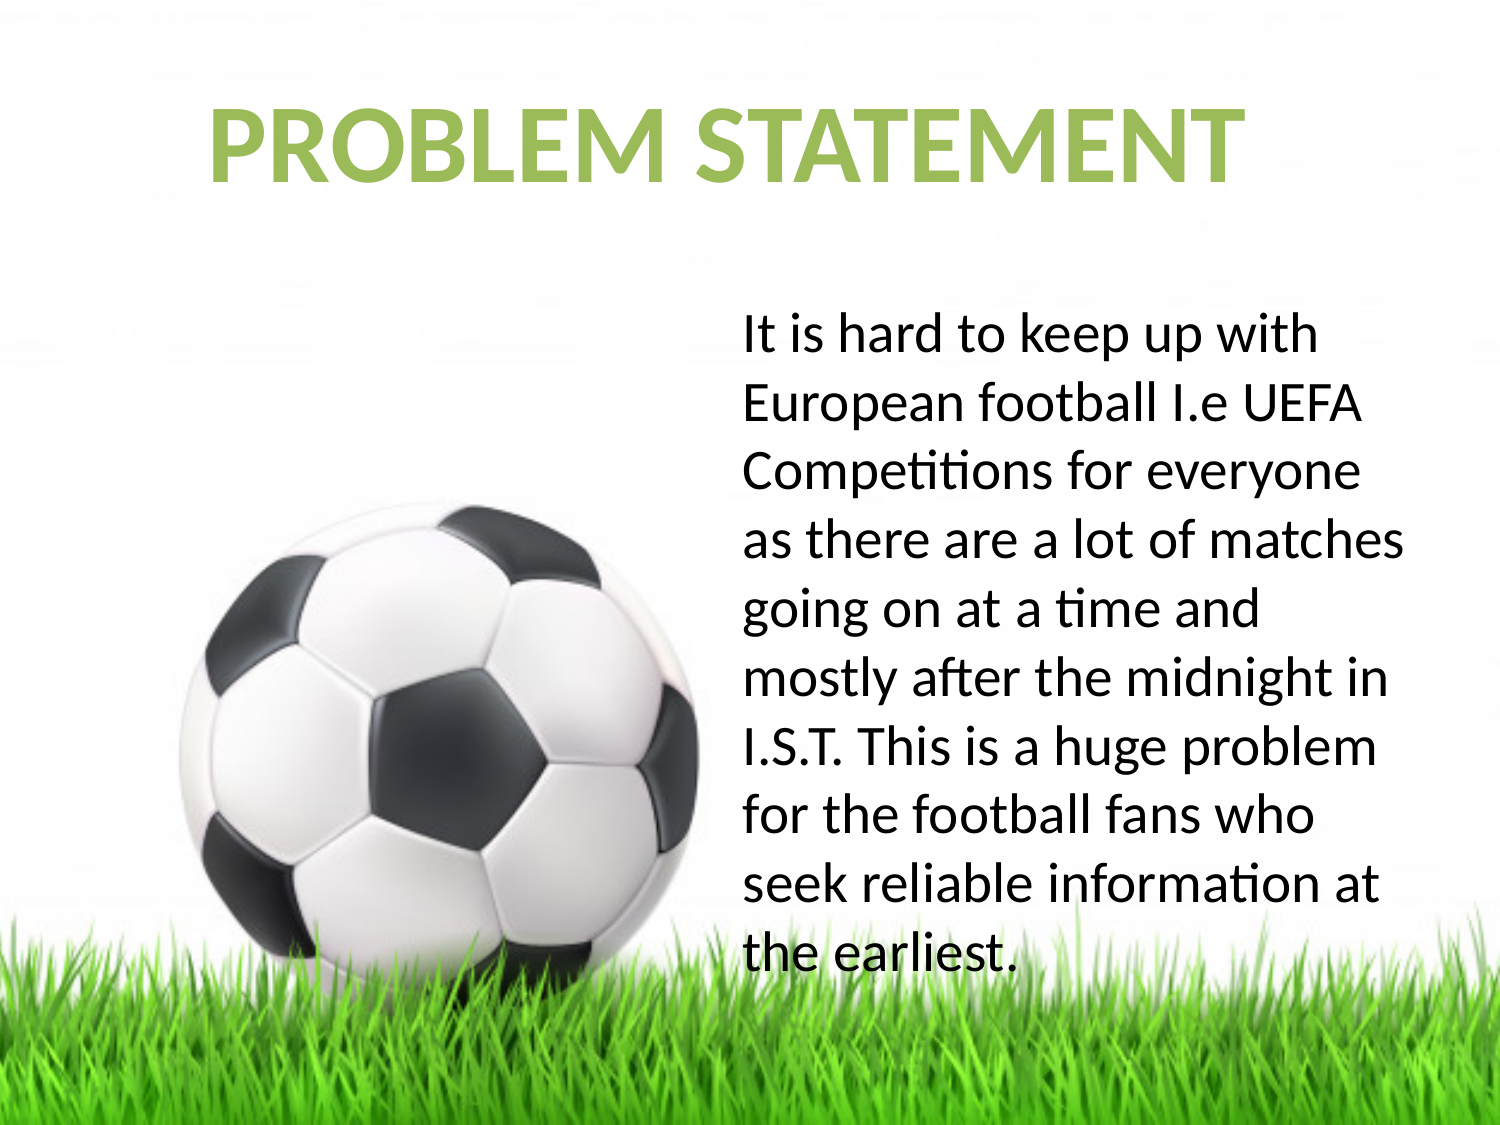

#
PROBLEM STATEMENT
It is hard to keep up with European football I.e UEFA Competitions for everyone as there are a lot of matches going on at a time and mostly after the midnight in I.S.T. This is a huge problem for the football fans who seek reliable information at the earliest.